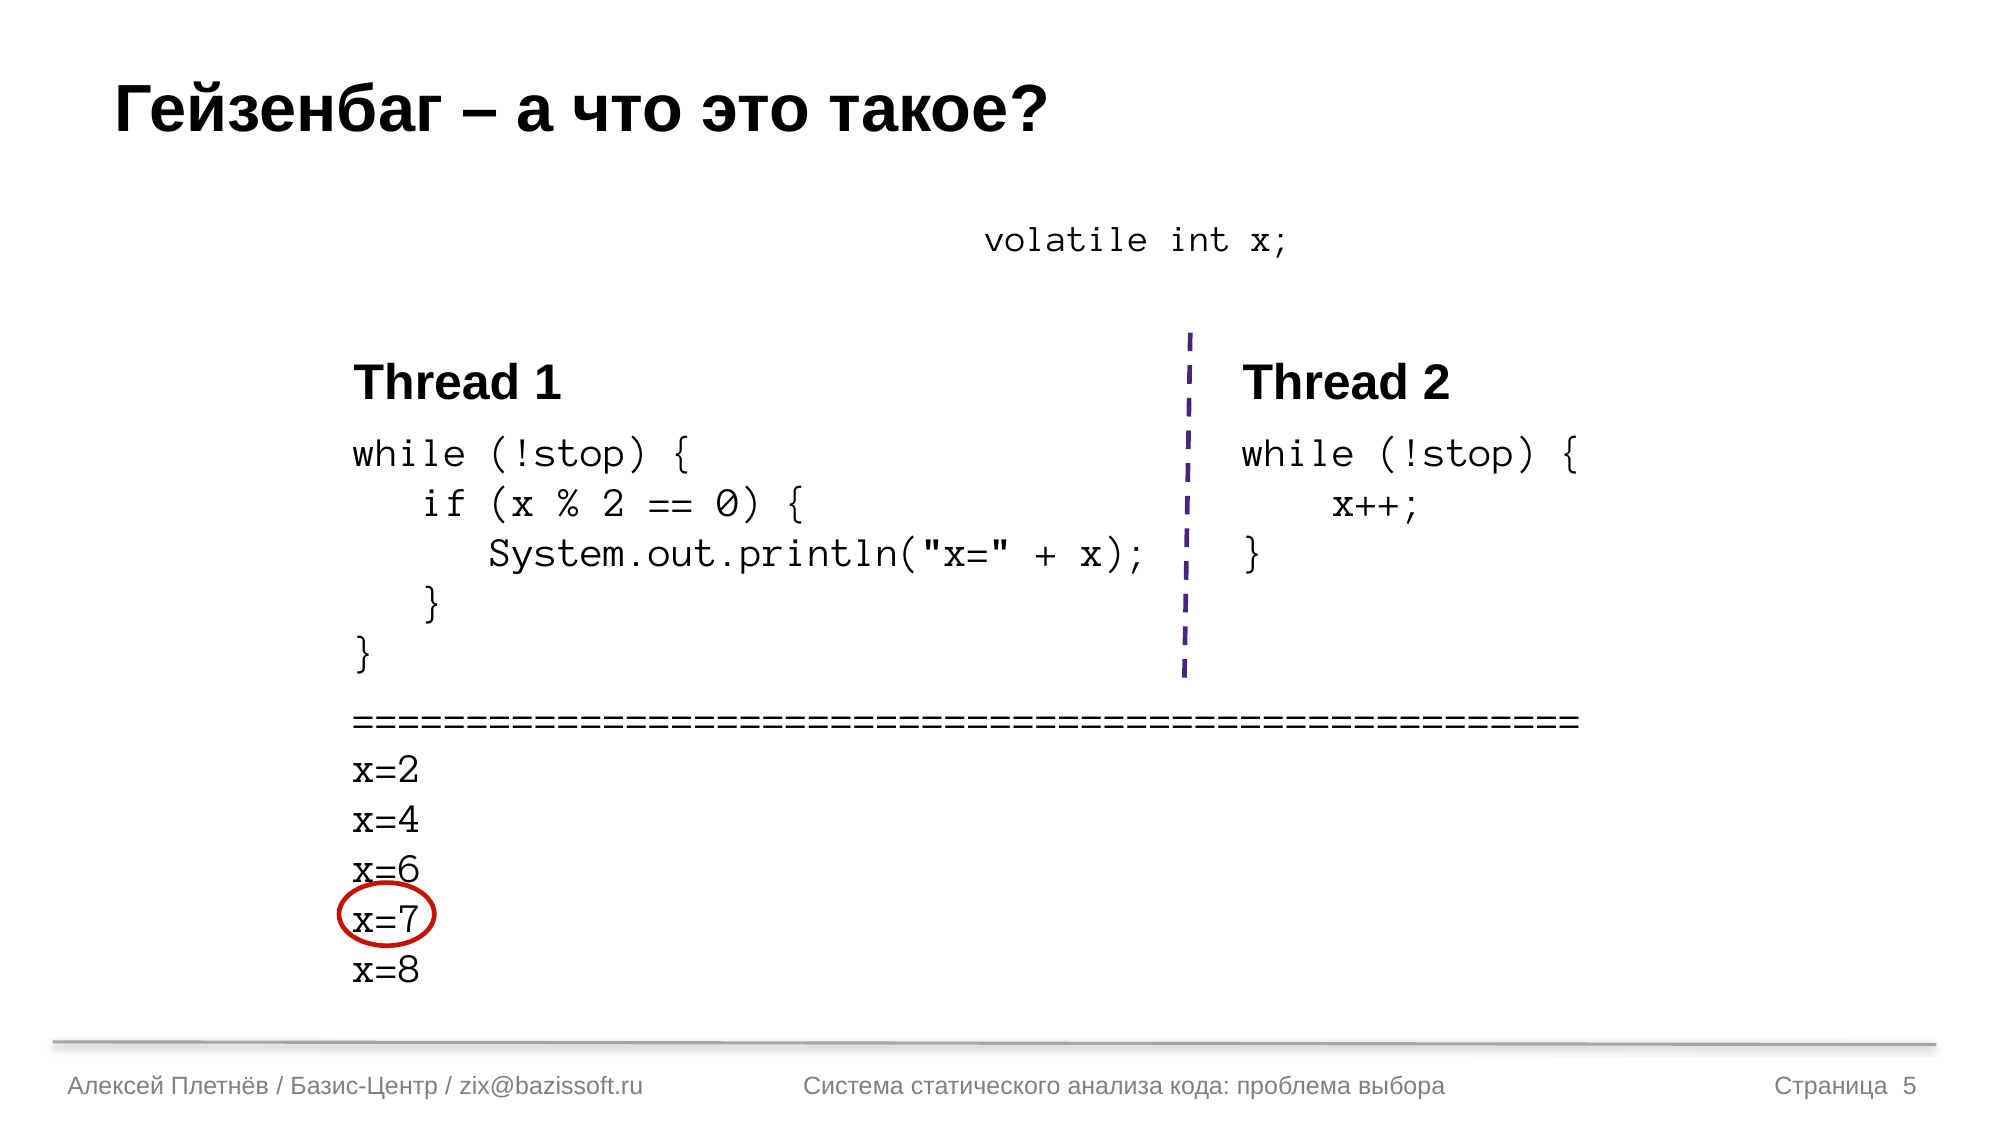

# Гейзенбаг – а что это такое?
volatile int x;
Thread 1
Thread 2
while (!stop) {
   if (x % 2 == 0) {
      System.out.println("x=" + x);
   }
}
while (!stop) {
    x++;
}
======================================================
x=2
x=4
x=6
x=7
x=8